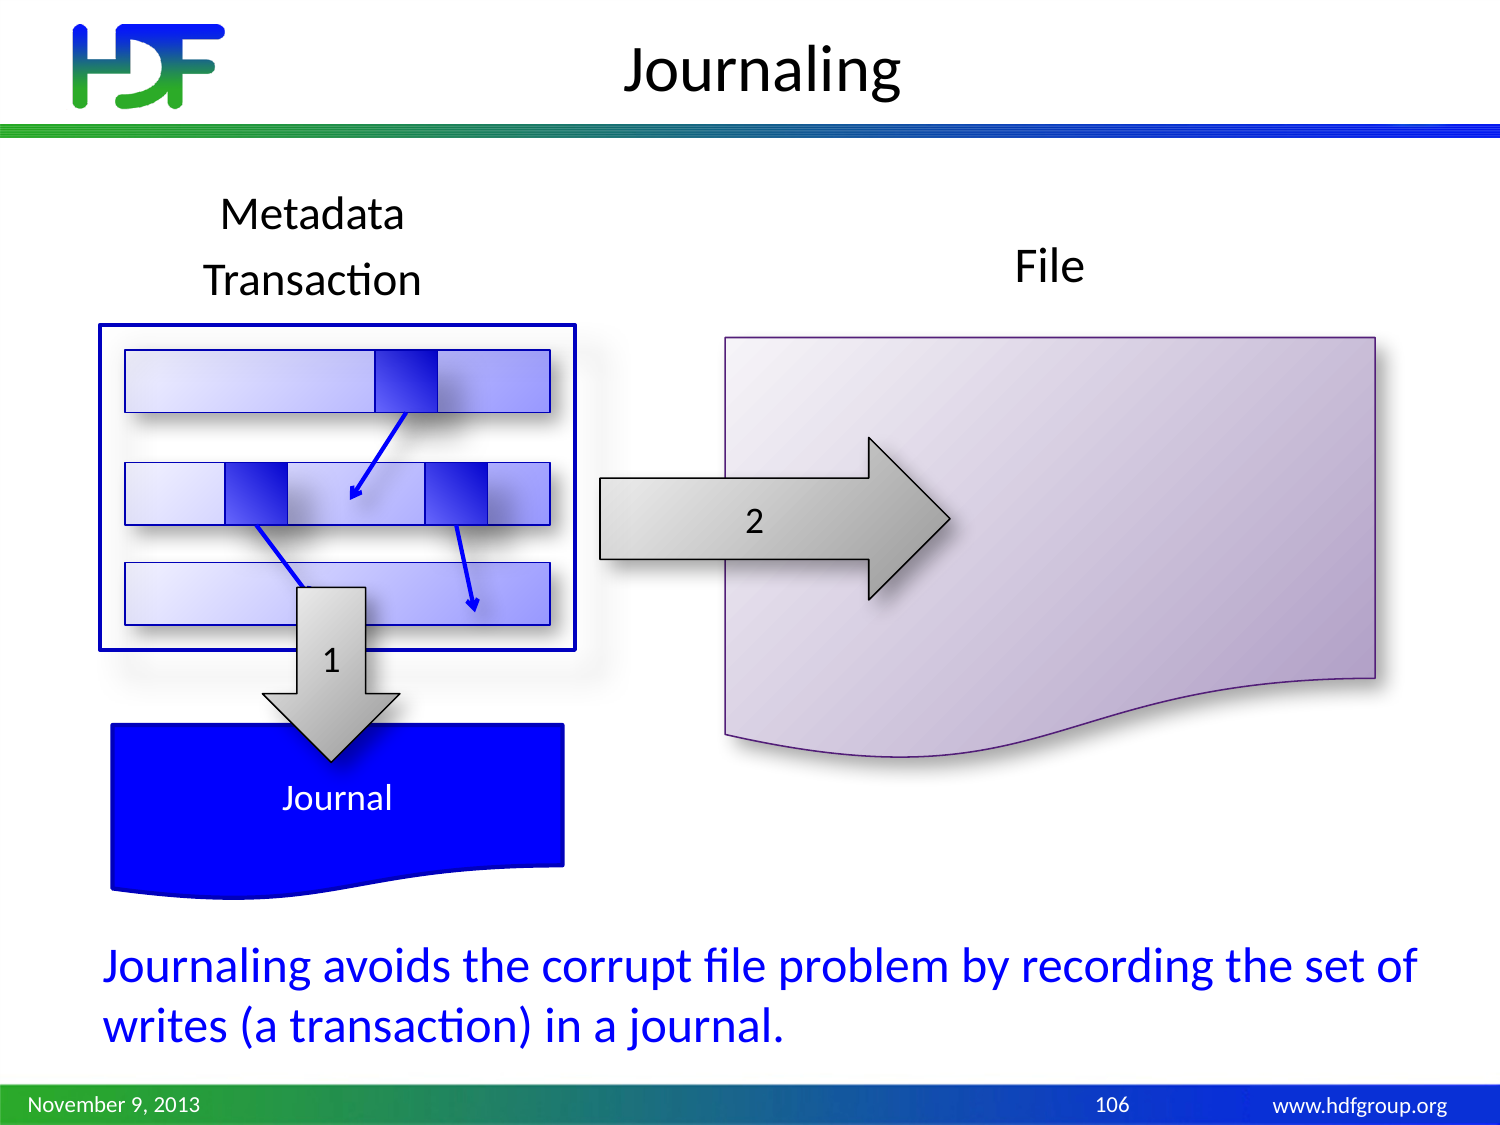

# Journaling
Metadata
Transaction
File

2

1
Journal
Journaling avoids the corrupt file problem by recording the set of writes (a transaction) in a journal.
November 9, 2013
106